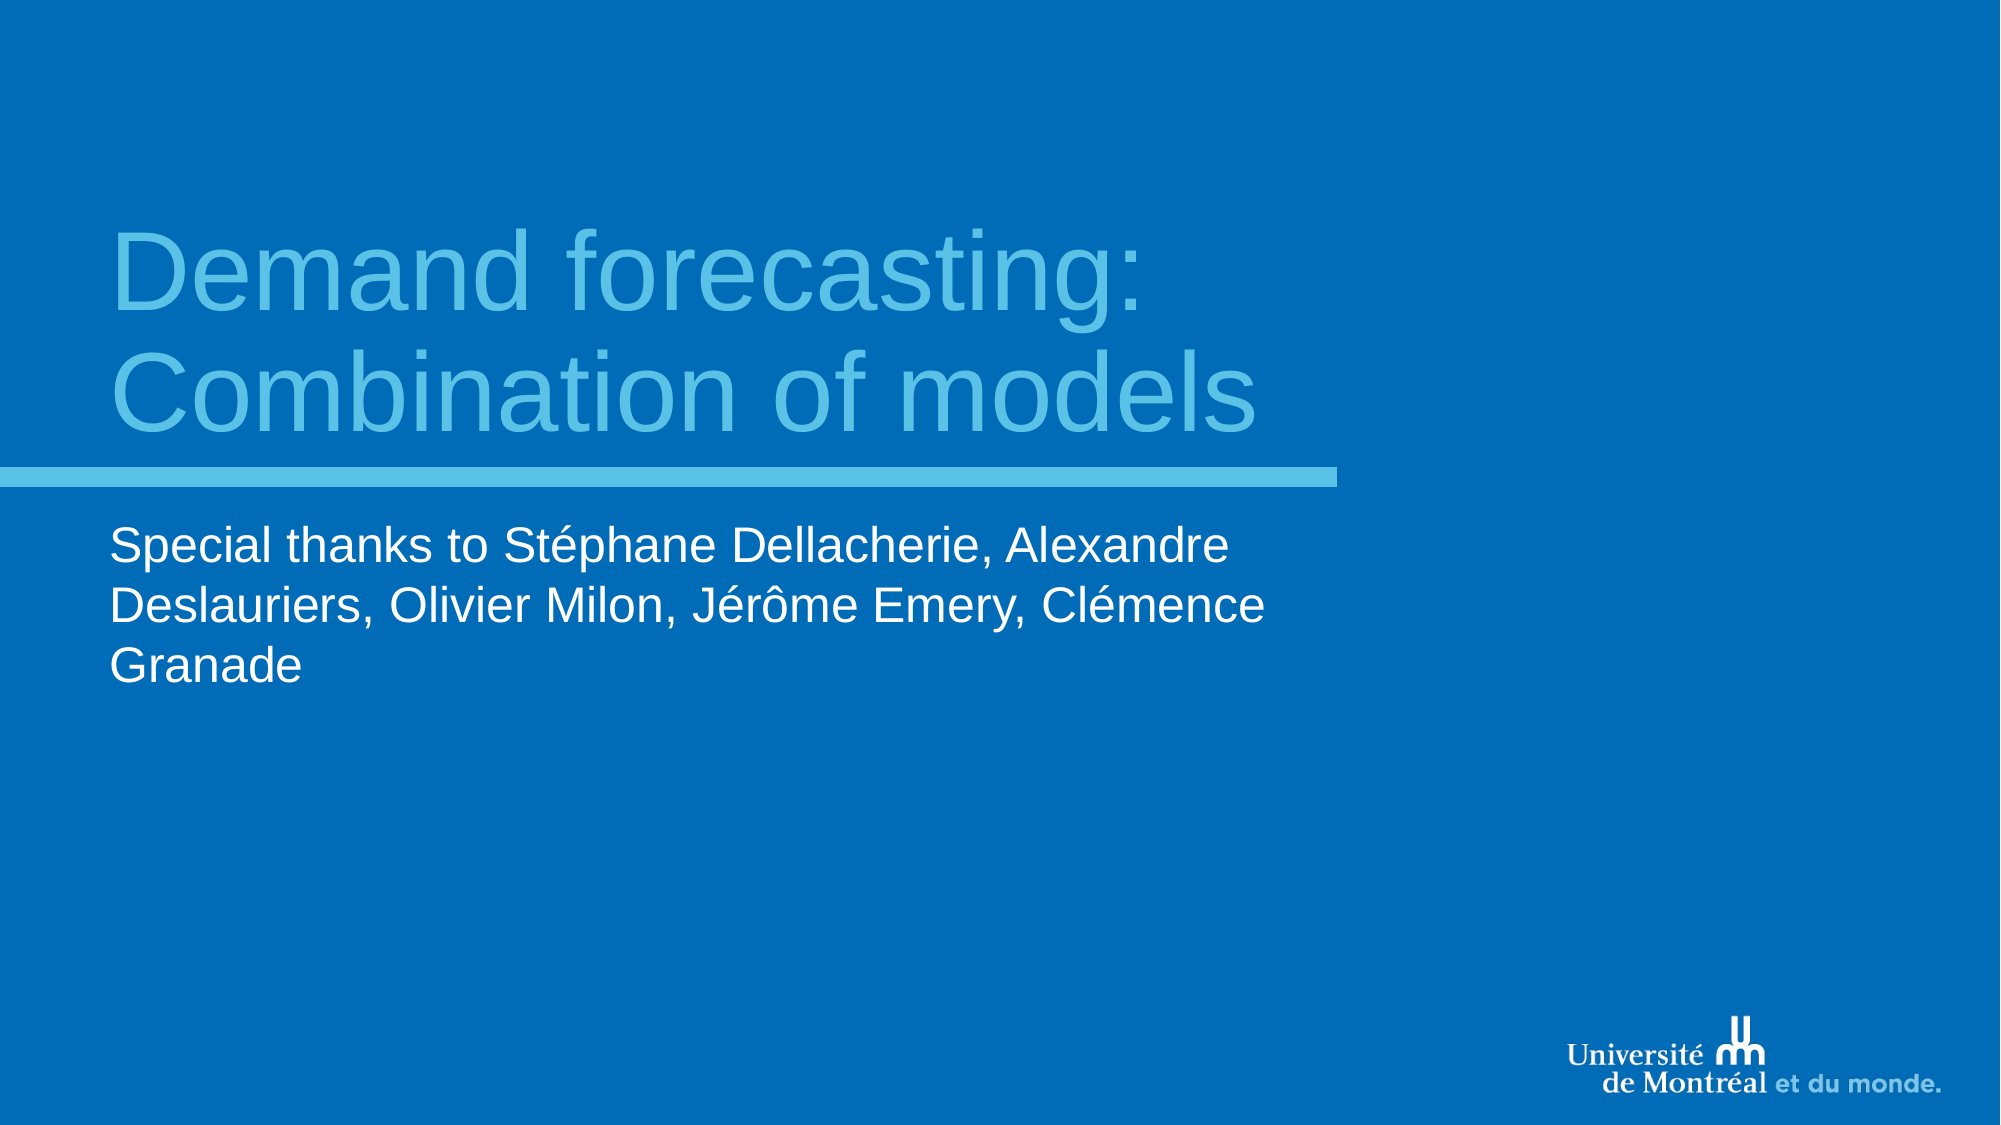

# Demand forecasting: Combination of models
Special thanks to Stéphane Dellacherie, Alexandre Deslauriers, Olivier Milon, Jérôme Emery, Clémence Granade